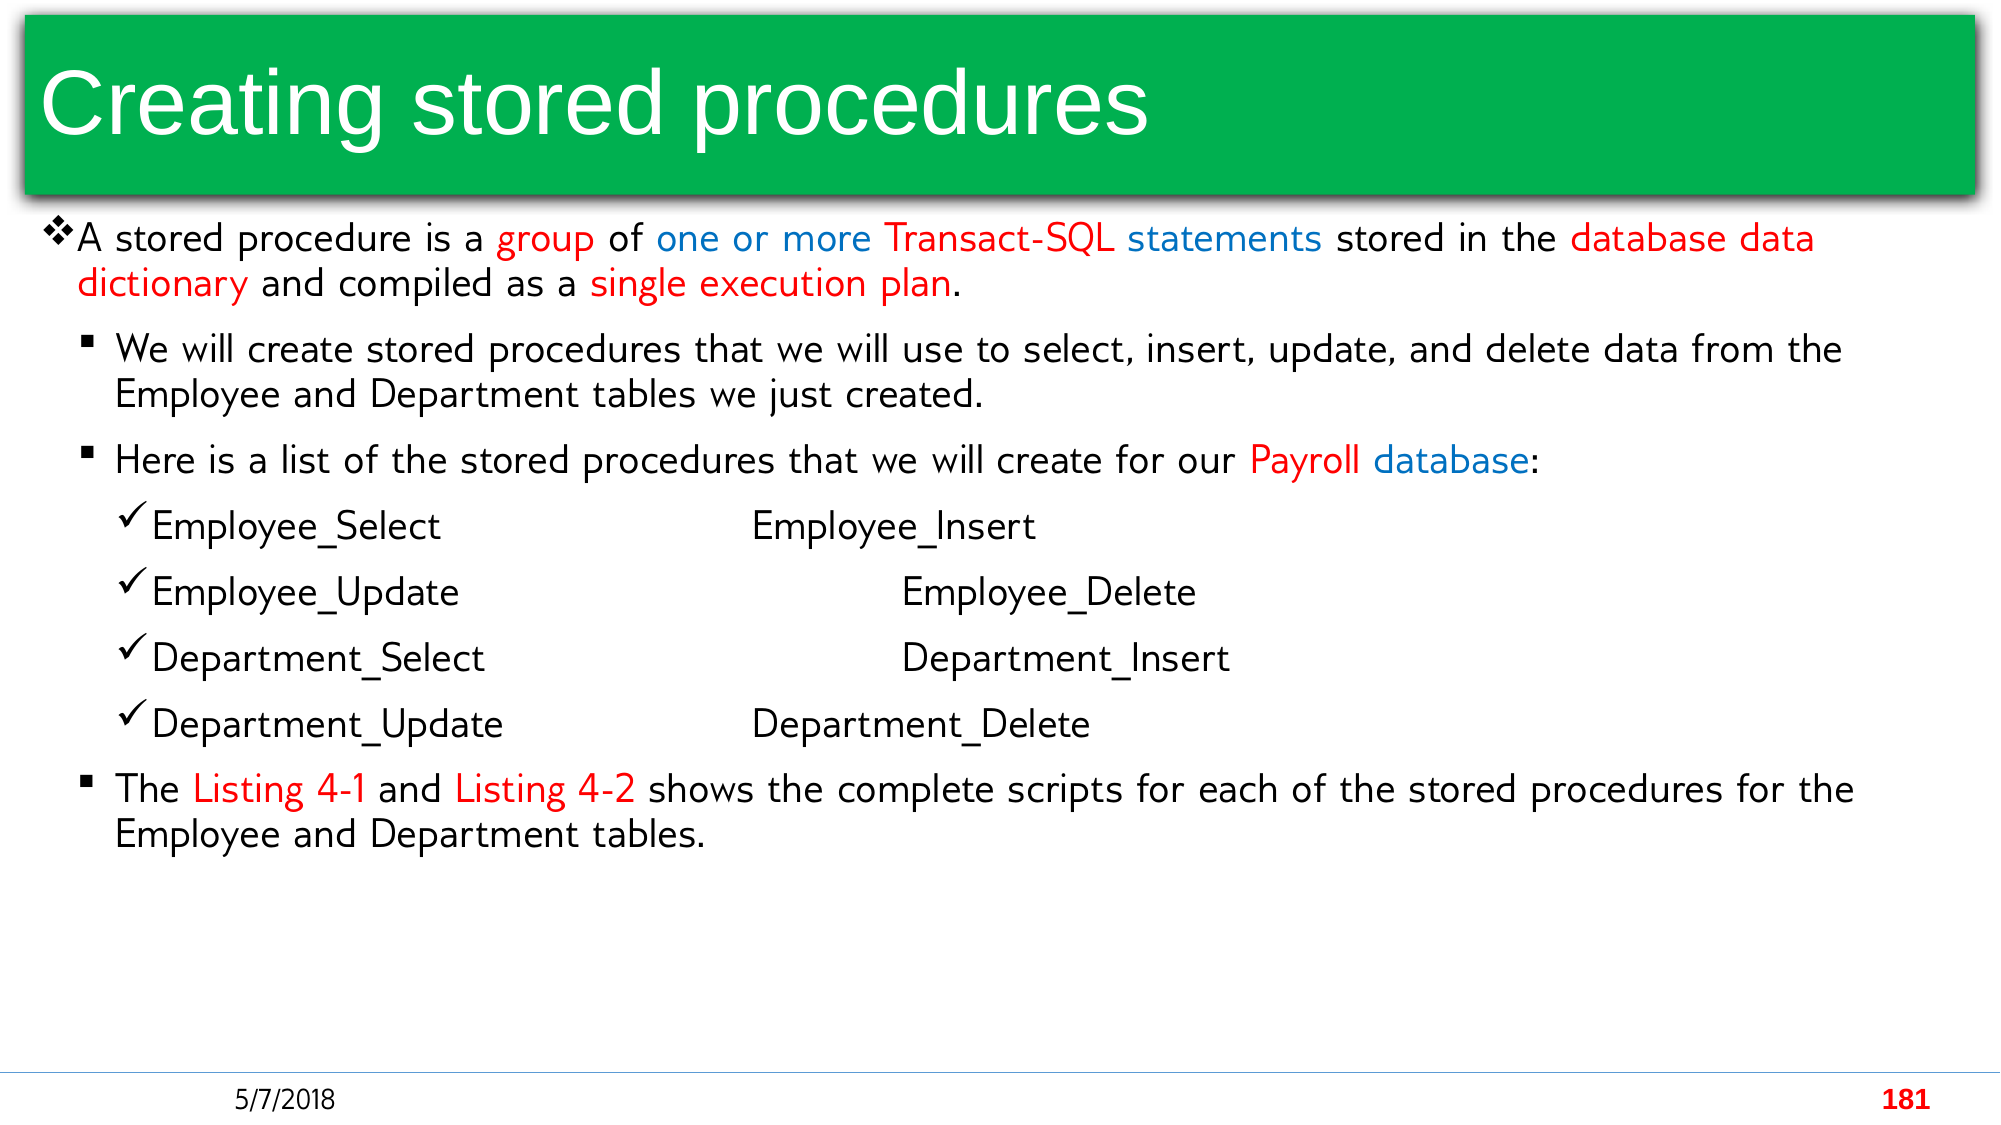

# Creating stored procedures
A stored procedure is a group of one or more Transact-SQL statements stored in the database data dictionary and compiled as a single execution plan.
We will create stored procedures that we will use to select, insert, update, and delete data from the Employee and Department tables we just created.
Here is a list of the stored procedures that we will create for our Payroll database:
Employee_Select			Employee_Insert
Employee_Update			Employee_Delete
Department_Select			Department_Insert
Department_Update		Department_Delete
The Listing 4-1 and Listing 4-2 shows the complete scripts for each of the stored procedures for the Employee and Department tables.
5/7/2018
181